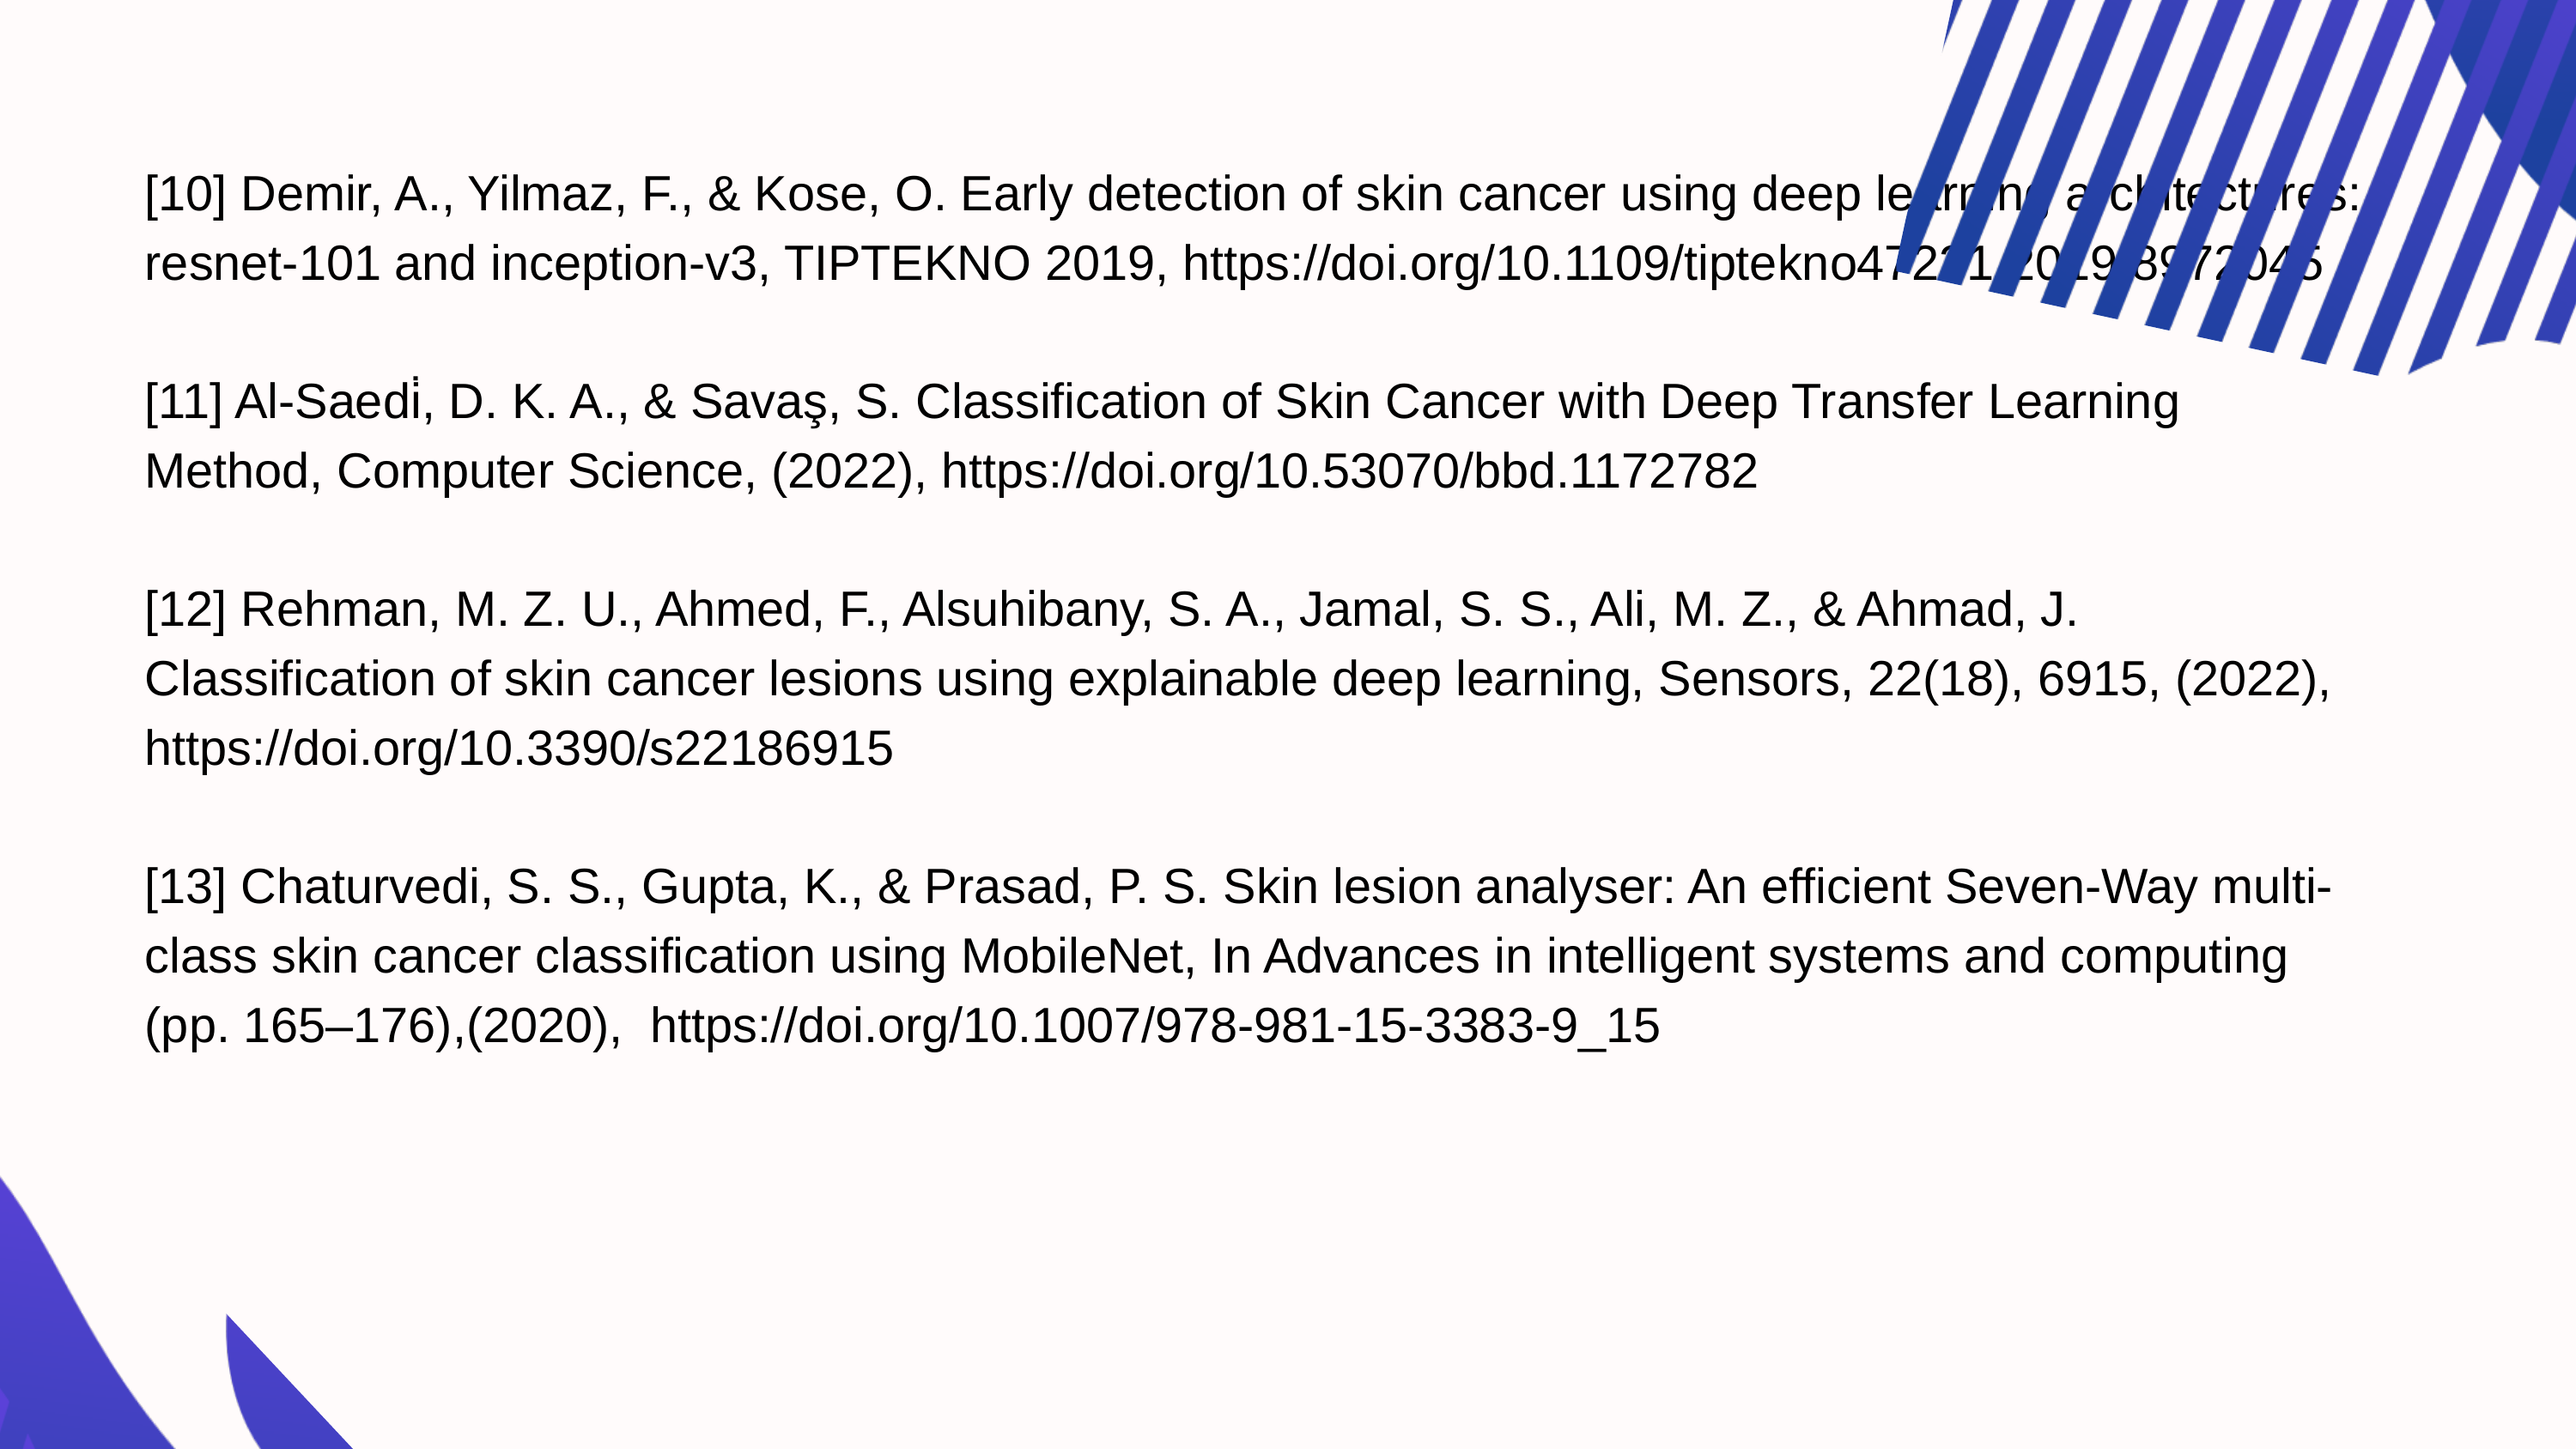

[10] Demir, A., Yilmaz, F., & Kose, O. Early detection of skin cancer using deep learning architectures: resnet-101 and inception-v3, TIPTEKNO 2019, https://doi.org/10.1109/tiptekno47231.2019.8972045

[11] Al-Saedi̇, D. K. A., & Savaş, S. Classification of Skin Cancer with Deep Transfer Learning Method, Computer Science, (2022), https://doi.org/10.53070/bbd.1172782

[12] Rehman, M. Z. U., Ahmed, F., Alsuhibany, S. A., Jamal, S. S., Ali, M. Z., & Ahmad, J. Classification of skin cancer lesions using explainable deep learning, Sensors, 22(18), 6915, (2022),
https://doi.org/10.3390/s22186915

[13] Chaturvedi, S. S., Gupta, K., & Prasad, P. S. Skin lesion analyser: An efficient Seven-Way multi-class skin cancer classification using MobileNet, In Advances in intelligent systems and computing (pp. 165–176),(2020),  https://doi.org/10.1007/978-981-15-3383-9_15